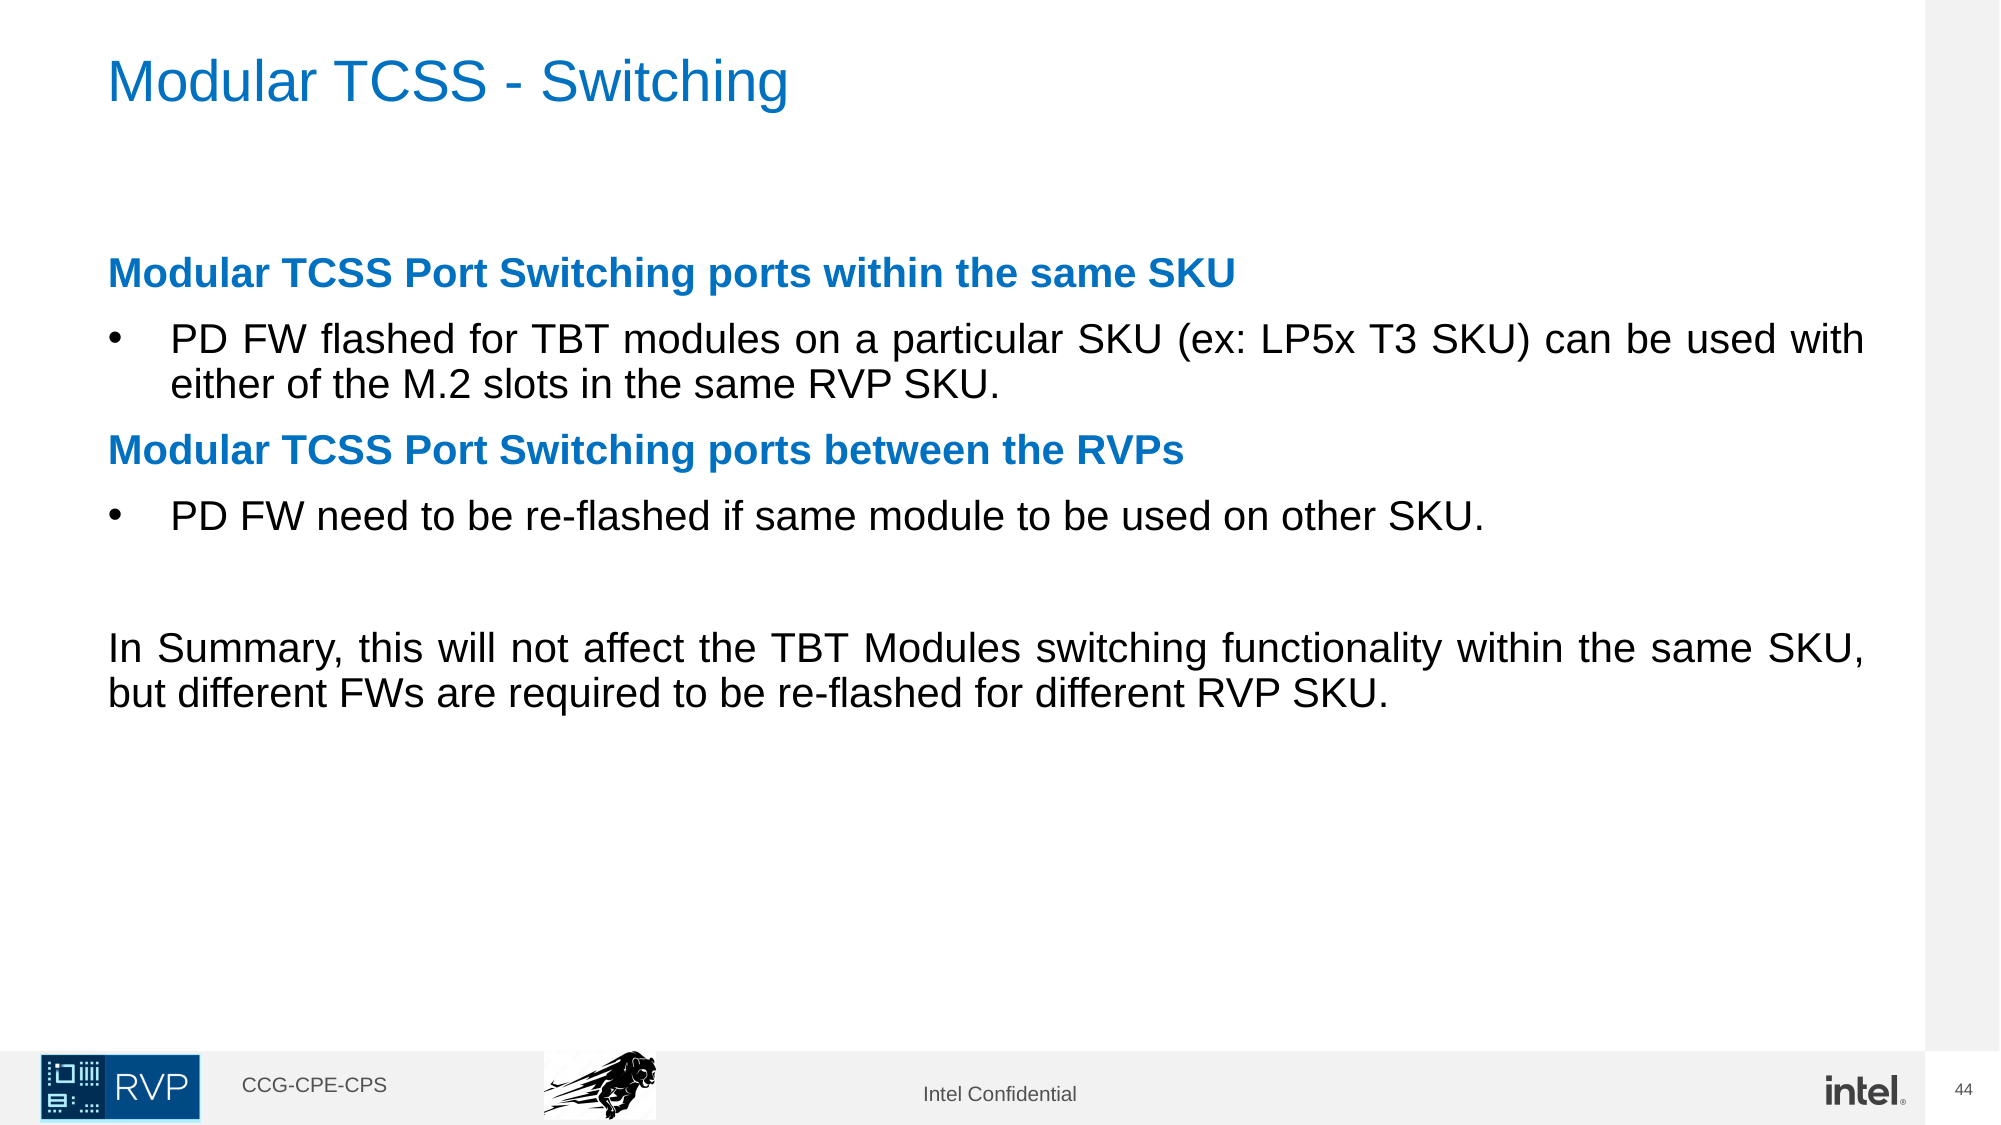

Modular TCSS - Switching

Modular TCSS Port Switching ports within the same SKU
PD FW flashed for TBT modules on a particular SKU (ex: LP5x T3 SKU) can be used with either of the M.2 slots in the same RVP SKU.
Modular TCSS Port Switching ports between the RVPs
PD FW need to be re-flashed if same module to be used on other SKU.

In Summary, this will not affect the TBT Modules switching functionality within the same SKU, but different FWs are required to be re-flashed for different RVP SKU.